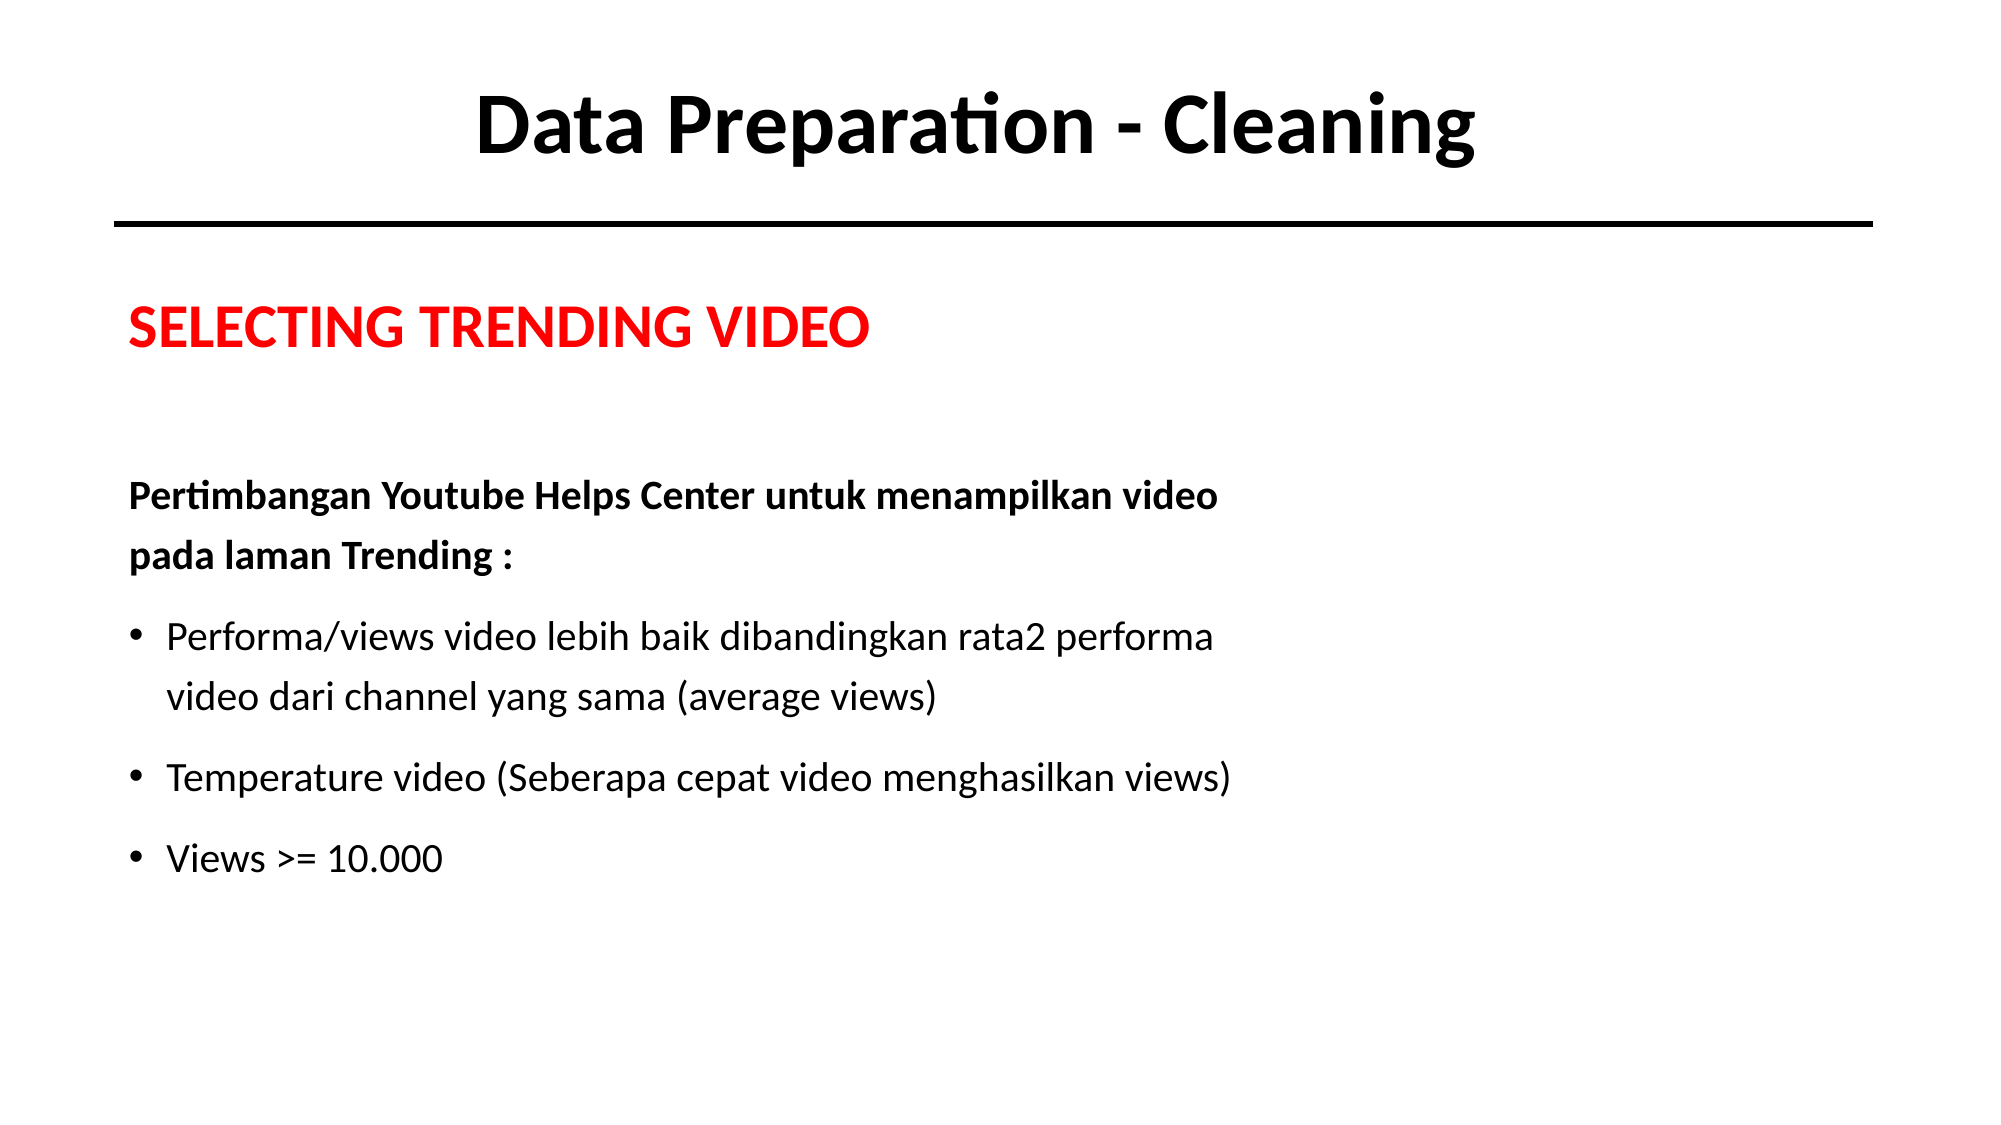

Data Preparation - Cleaning
SELECTING TRENDING VIDEO

Pertimbangan Youtube Helps Center untuk menampilkan video pada laman Trending :
Performa/views video lebih baik dibandingkan rata2 performa video dari channel yang sama (average views)
Temperature video (Seberapa cepat video menghasilkan views)
Views >= 10.000